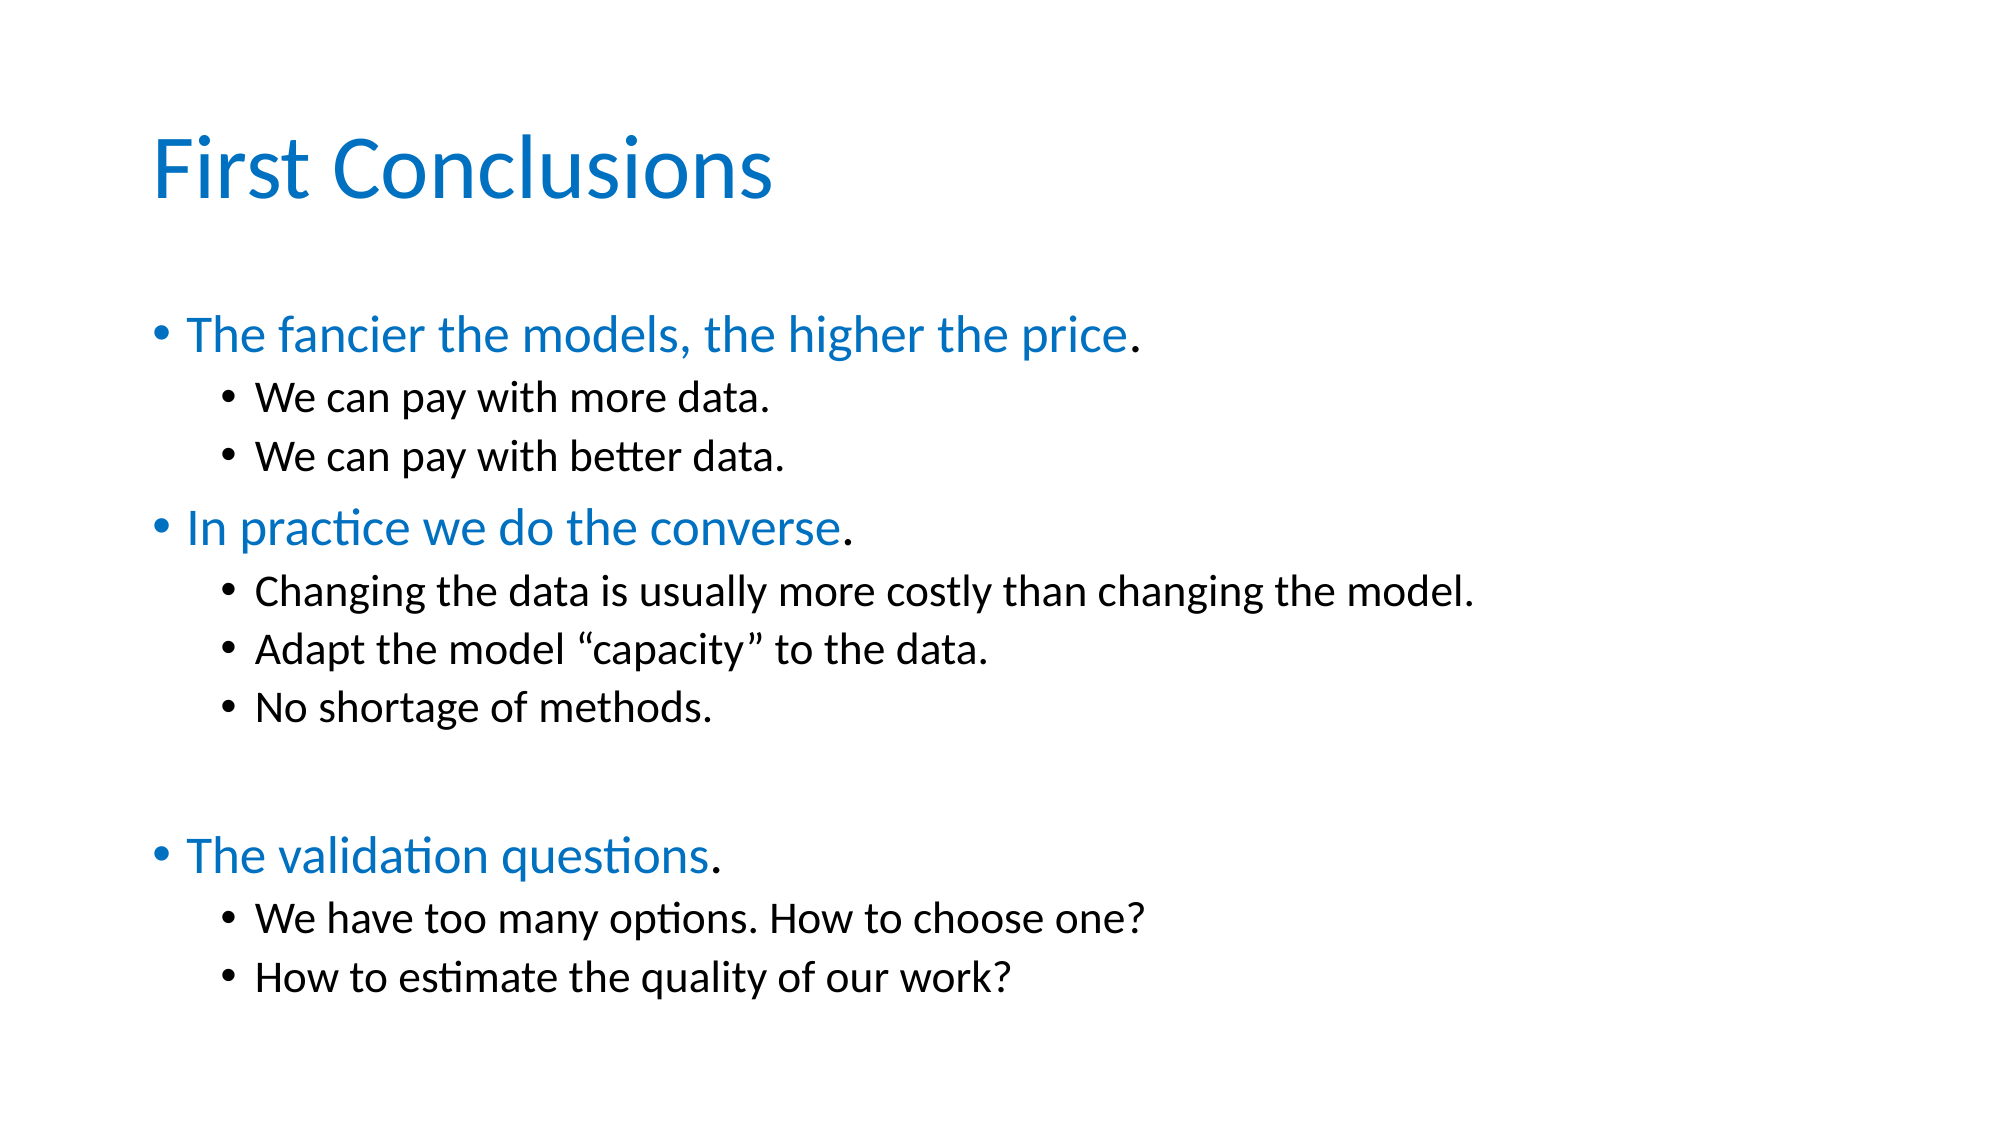

# First Conclusions
The fancier the models, the higher the price.
We can pay with more data.
We can pay with better data.
In practice we do the converse.
Changing the data is usually more costly than changing the model.
Adapt the model “capacity” to the data.
No shortage of methods.

The validation questions.
We have too many options. How to choose one?
How to estimate the quality of our work?